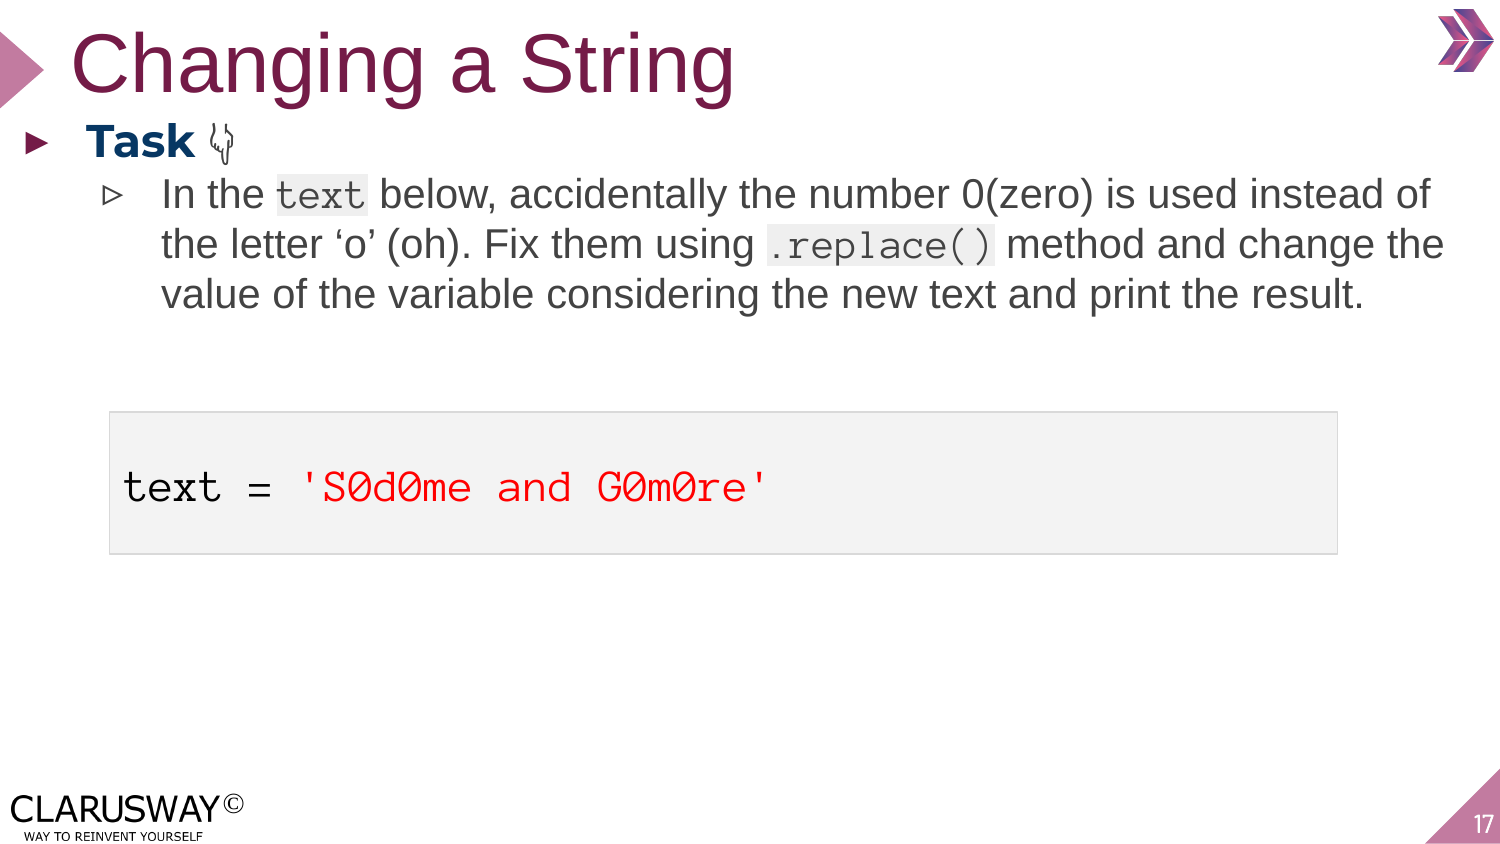

# Changing a String
Task 👇
In the text below, accidentally the number 0(zero) is used instead of the letter ‘o’ (oh). Fix them using .replace() method and change the value of the variable considering the new text and print the result.
text = 'S0d0me and G0m0re'
17